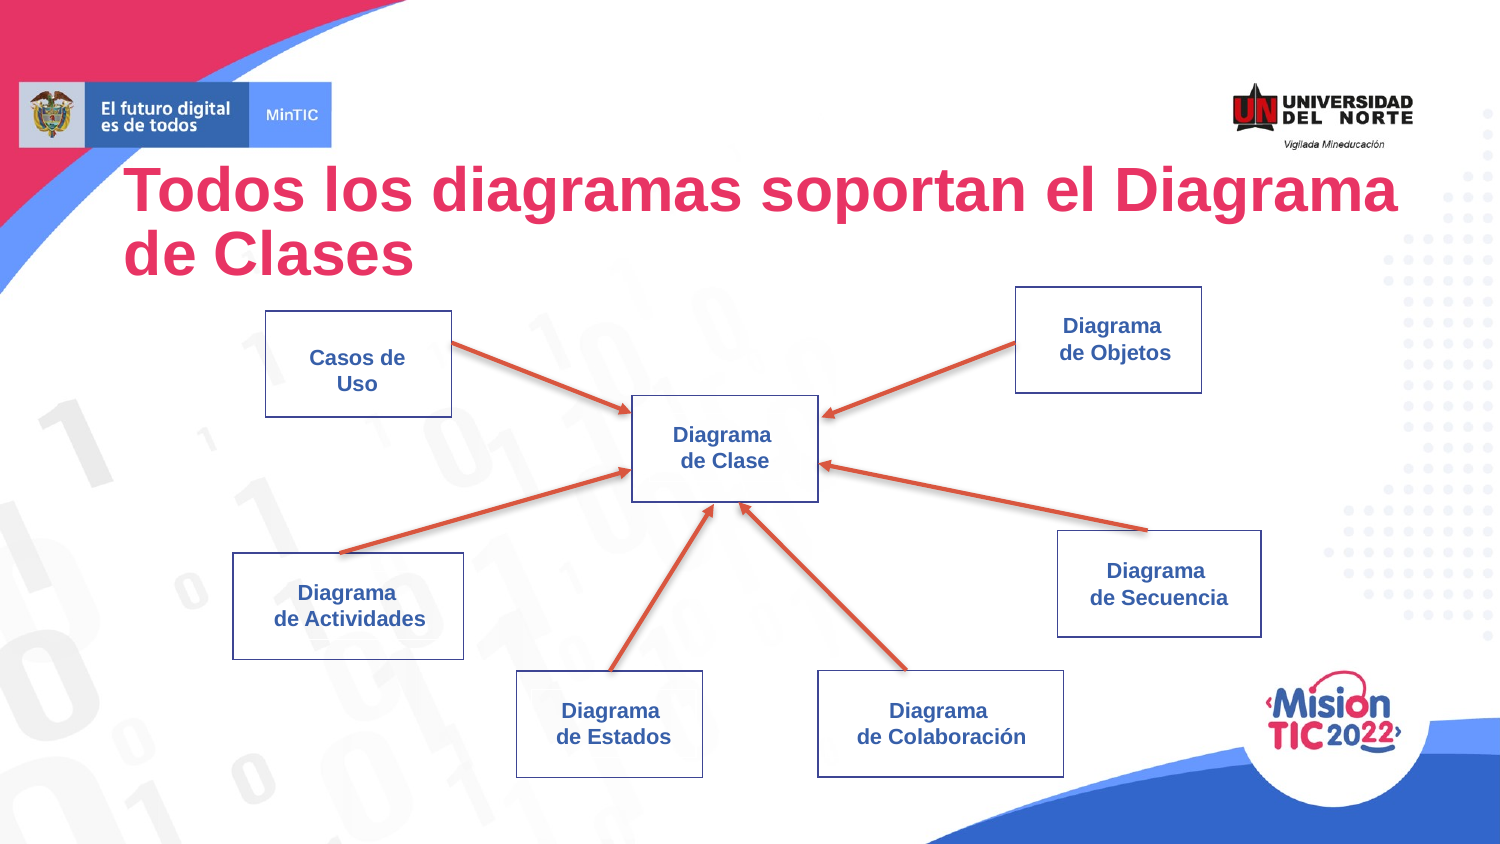

Todos los diagramas soportan el Diagrama de Clases

Diagrama
de Objetos

Casos de
Uso

Diagrama
de Clase

Diagrama
de Secuencia

Diagrama
de Actividades

Diagrama
de Estados
Diagrama
de Colaboración